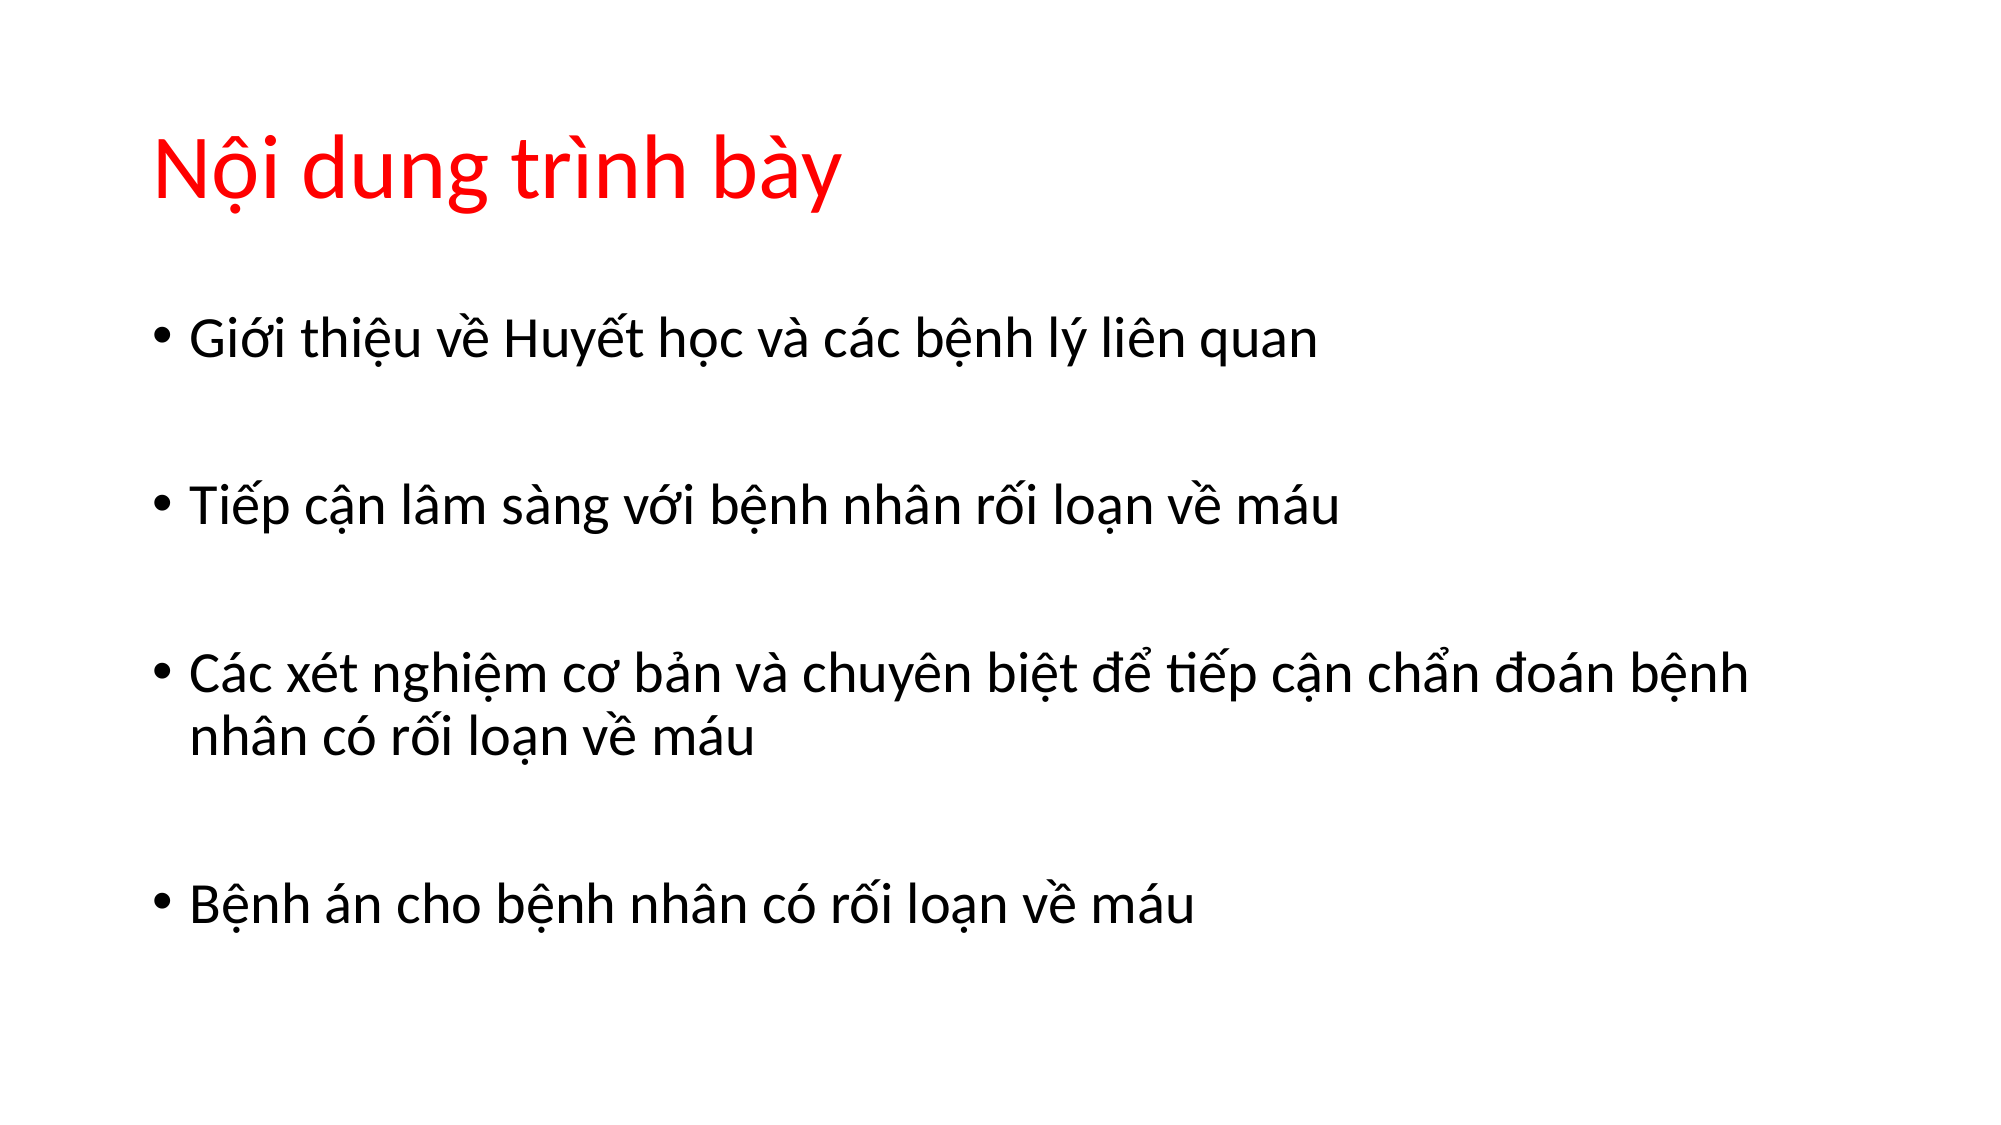

# Nội dung trình bày
Giới thiệu về Huyết học và các bệnh lý liên quan

Tiếp cận lâm sàng với bệnh nhân rối loạn về máu

Các xét nghiệm cơ bản và chuyên biệt để tiếp cận chẩn đoán bệnh nhân có rối loạn về máu

Bệnh án cho bệnh nhân có rối loạn về máu